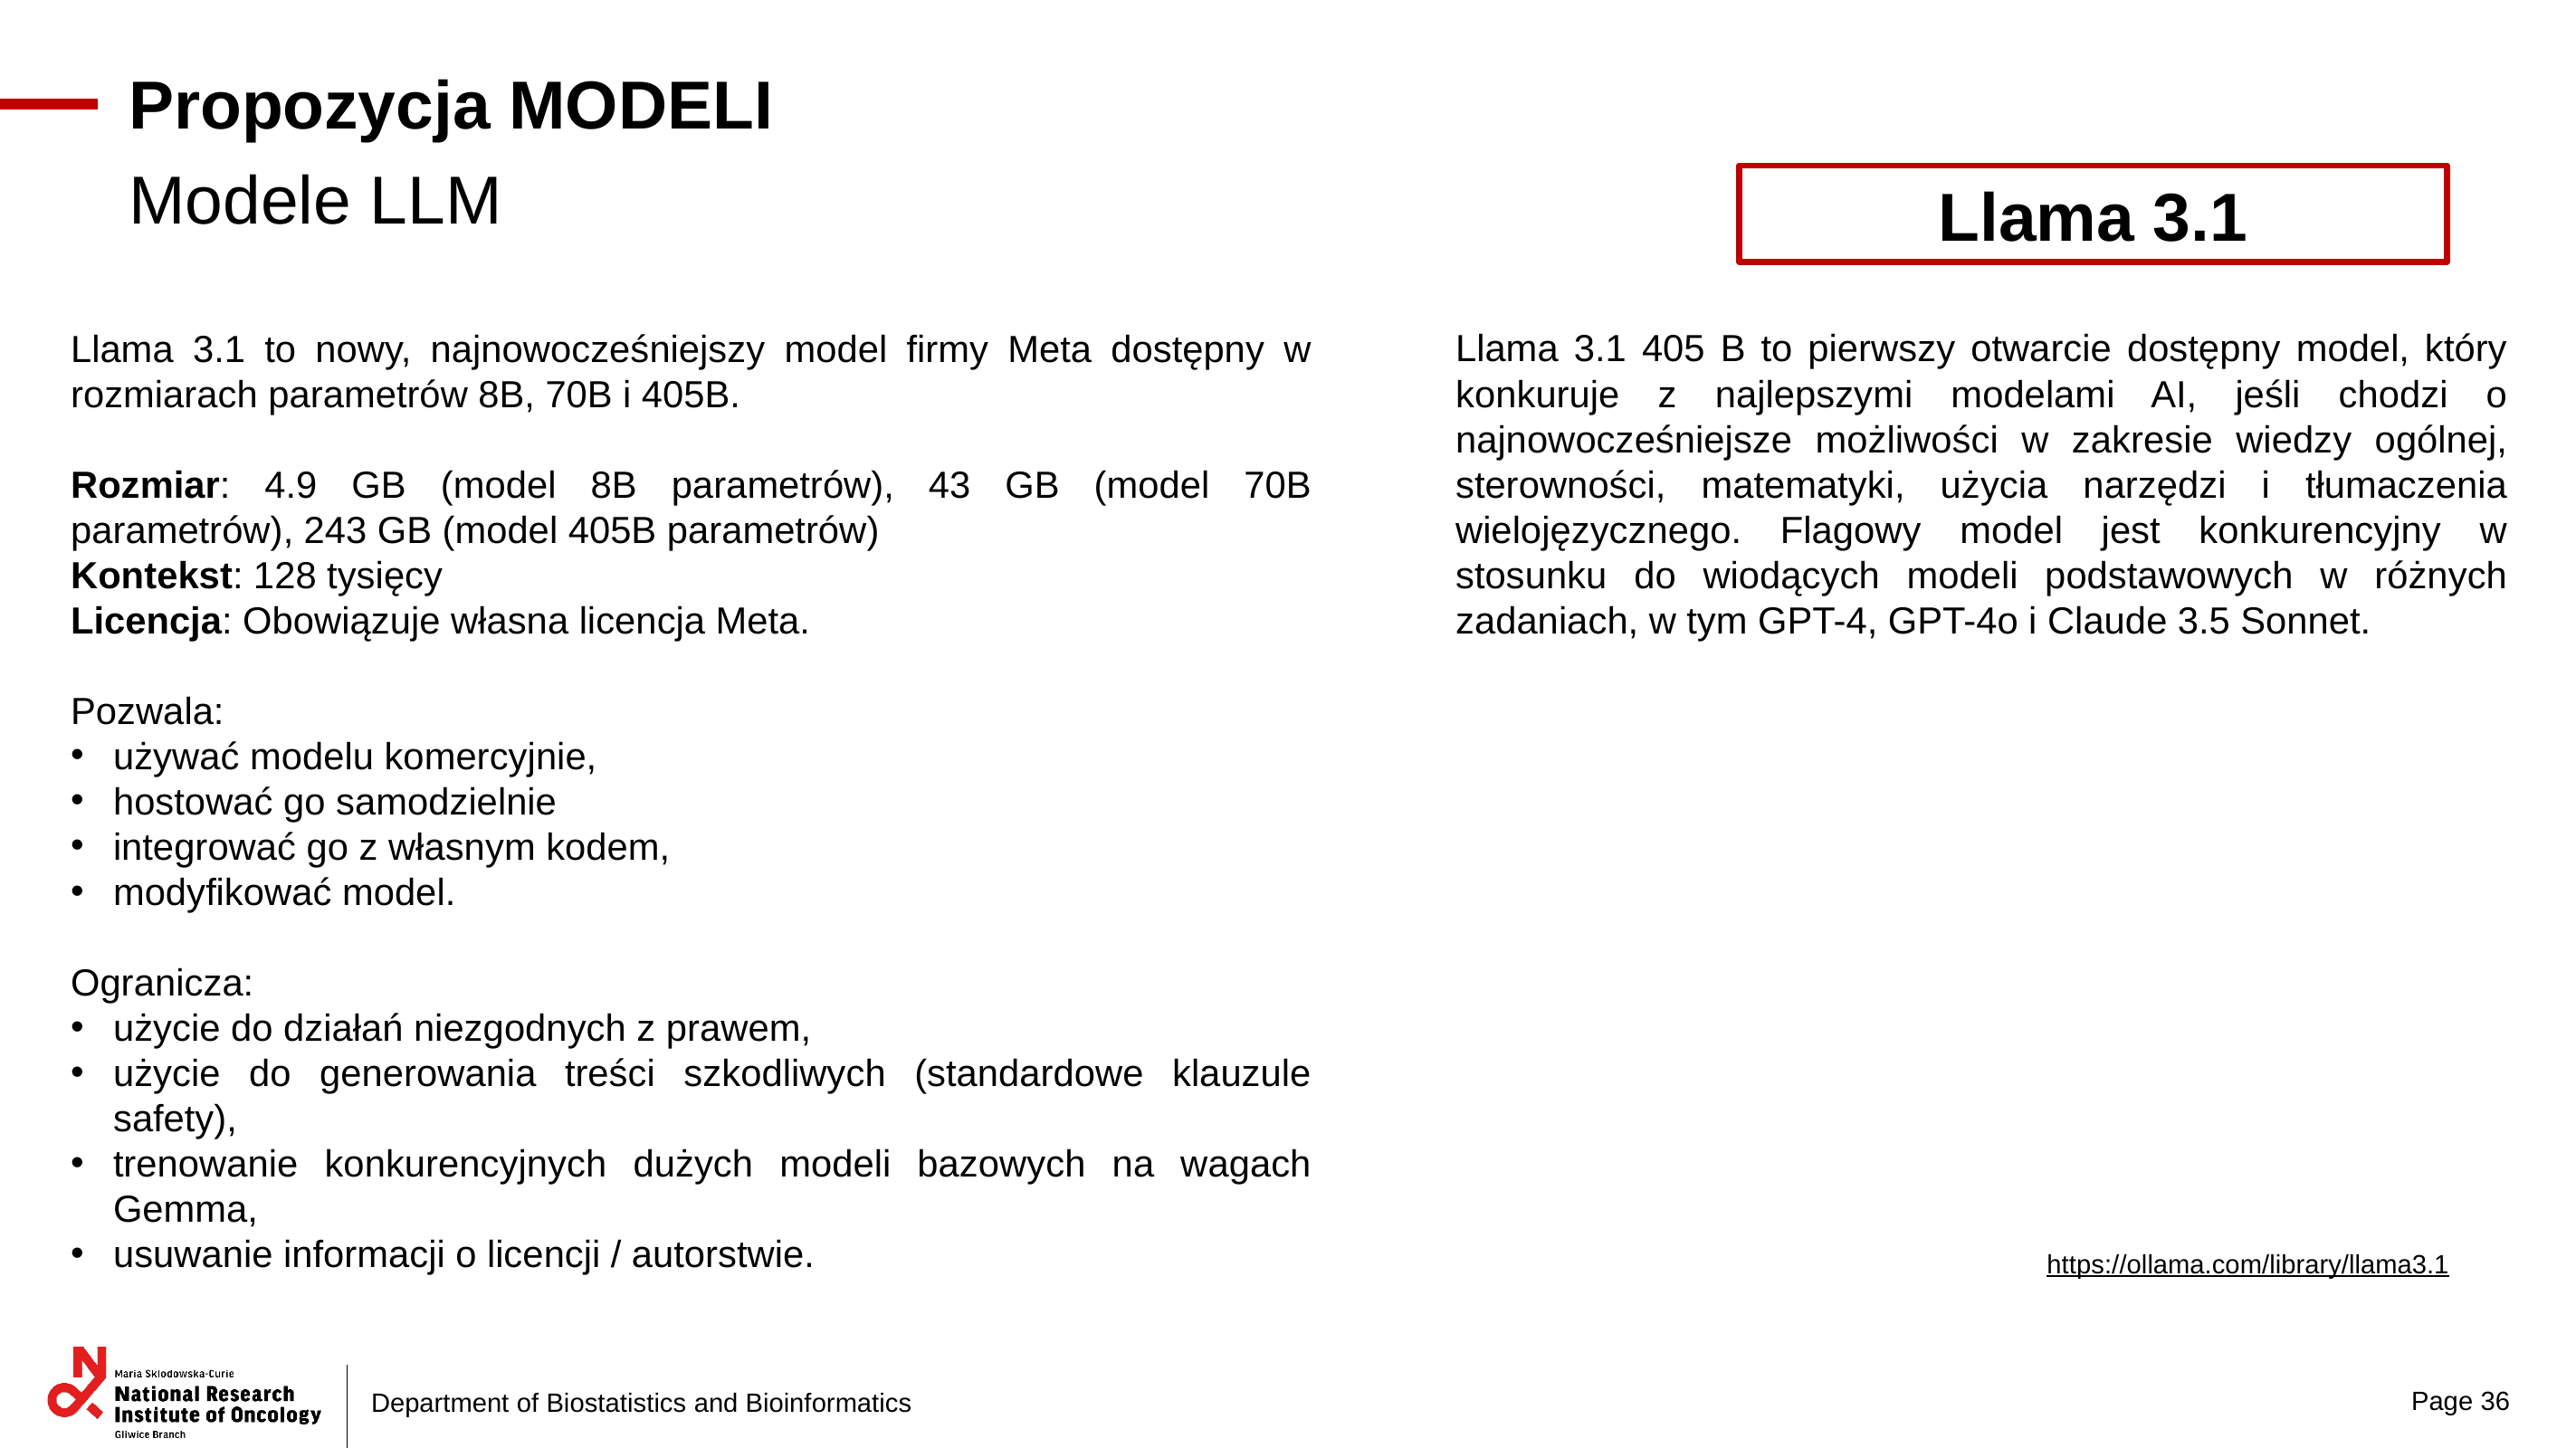

# Propozycja MODELI
Modele LLM
Llama 3.1
Llama 3.1 to nowy, najnowocześniejszy model firmy Meta dostępny w rozmiarach parametrów 8B, 70B i 405B.

Rozmiar: 4.9 GB (model 8B parametrów), 43 GB (model 70B parametrów), 243 GB (model 405B parametrów)
Kontekst: 128 tysięcy
Licencja: Obowiązuje własna licencja Meta.

Pozwala:
używać modelu komercyjnie,
hostować go samodzielnie
integrować go z własnym kodem,
modyfikować model.

Ogranicza:
użycie do działań niezgodnych z prawem,
użycie do generowania treści szkodliwych (standardowe klauzule safety),
trenowanie konkurencyjnych dużych modeli bazowych na wagach Gemma,
usuwanie informacji o licencji / autorstwie.

Llama 3.1 405 B to pierwszy otwarcie dostępny model, który konkuruje z najlepszymi modelami AI, jeśli chodzi o najnowocześniejsze możliwości w zakresie wiedzy ogólnej, sterowności, matematyki, użycia narzędzi i tłumaczenia wielojęzycznego. Flagowy model jest konkurencyjny w stosunku do wiodących modeli podstawowych w różnych zadaniach, w tym GPT-4, GPT-4o i Claude 3.5 Sonnet.
https://ollama.com/library/llama3.1
Page 36